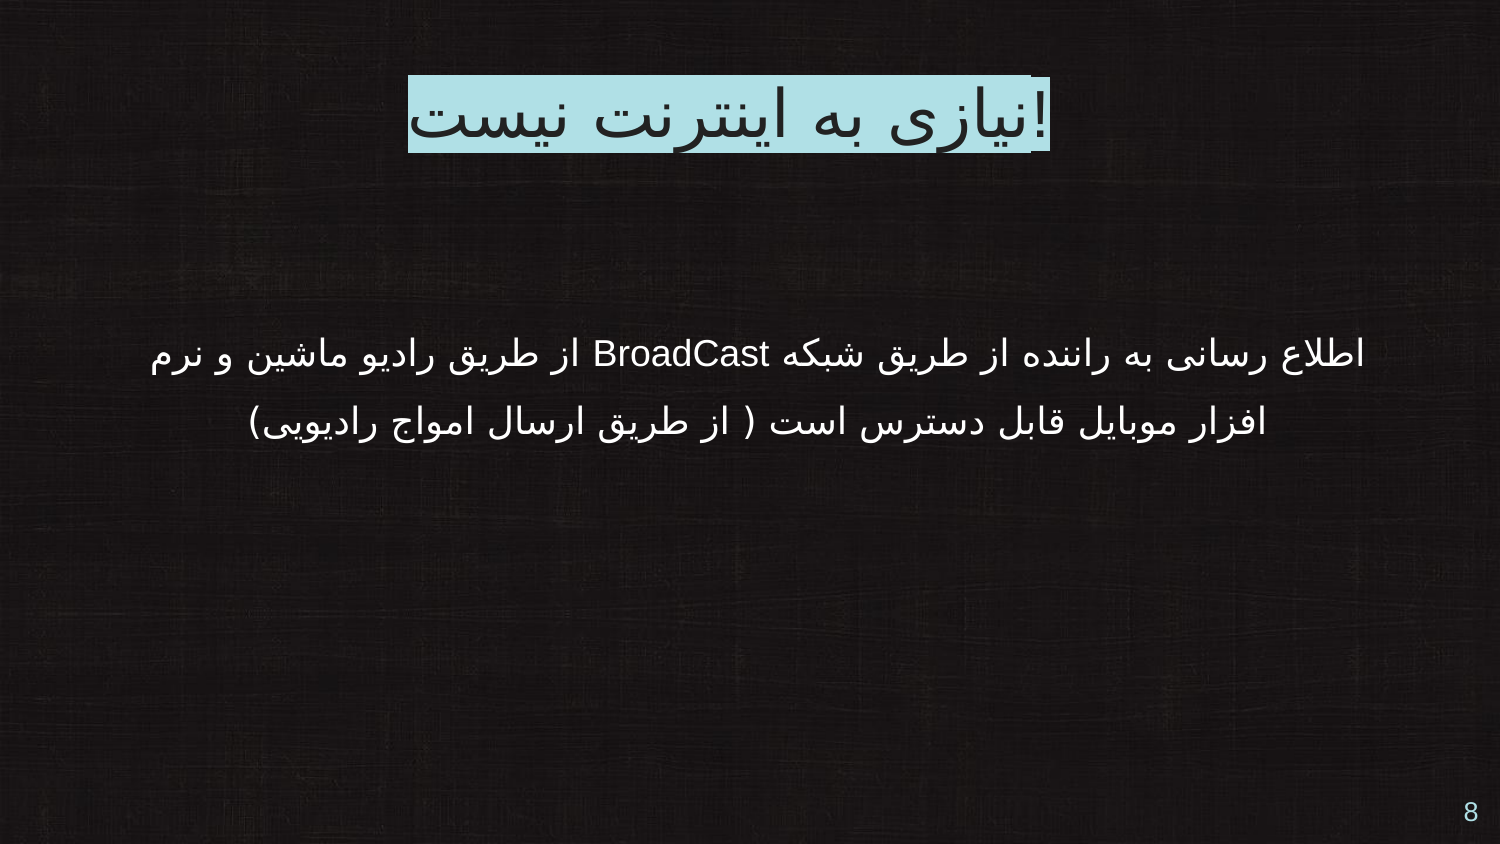

# نیازی به اینترنت نیست!

اطلاع رسانی به راننده از طریق شبکه BroadCast از طریق رادیو ماشین و نرم افزار موبایل قابل دسترس است ( از طریق ارسال امواج رادیویی)

8